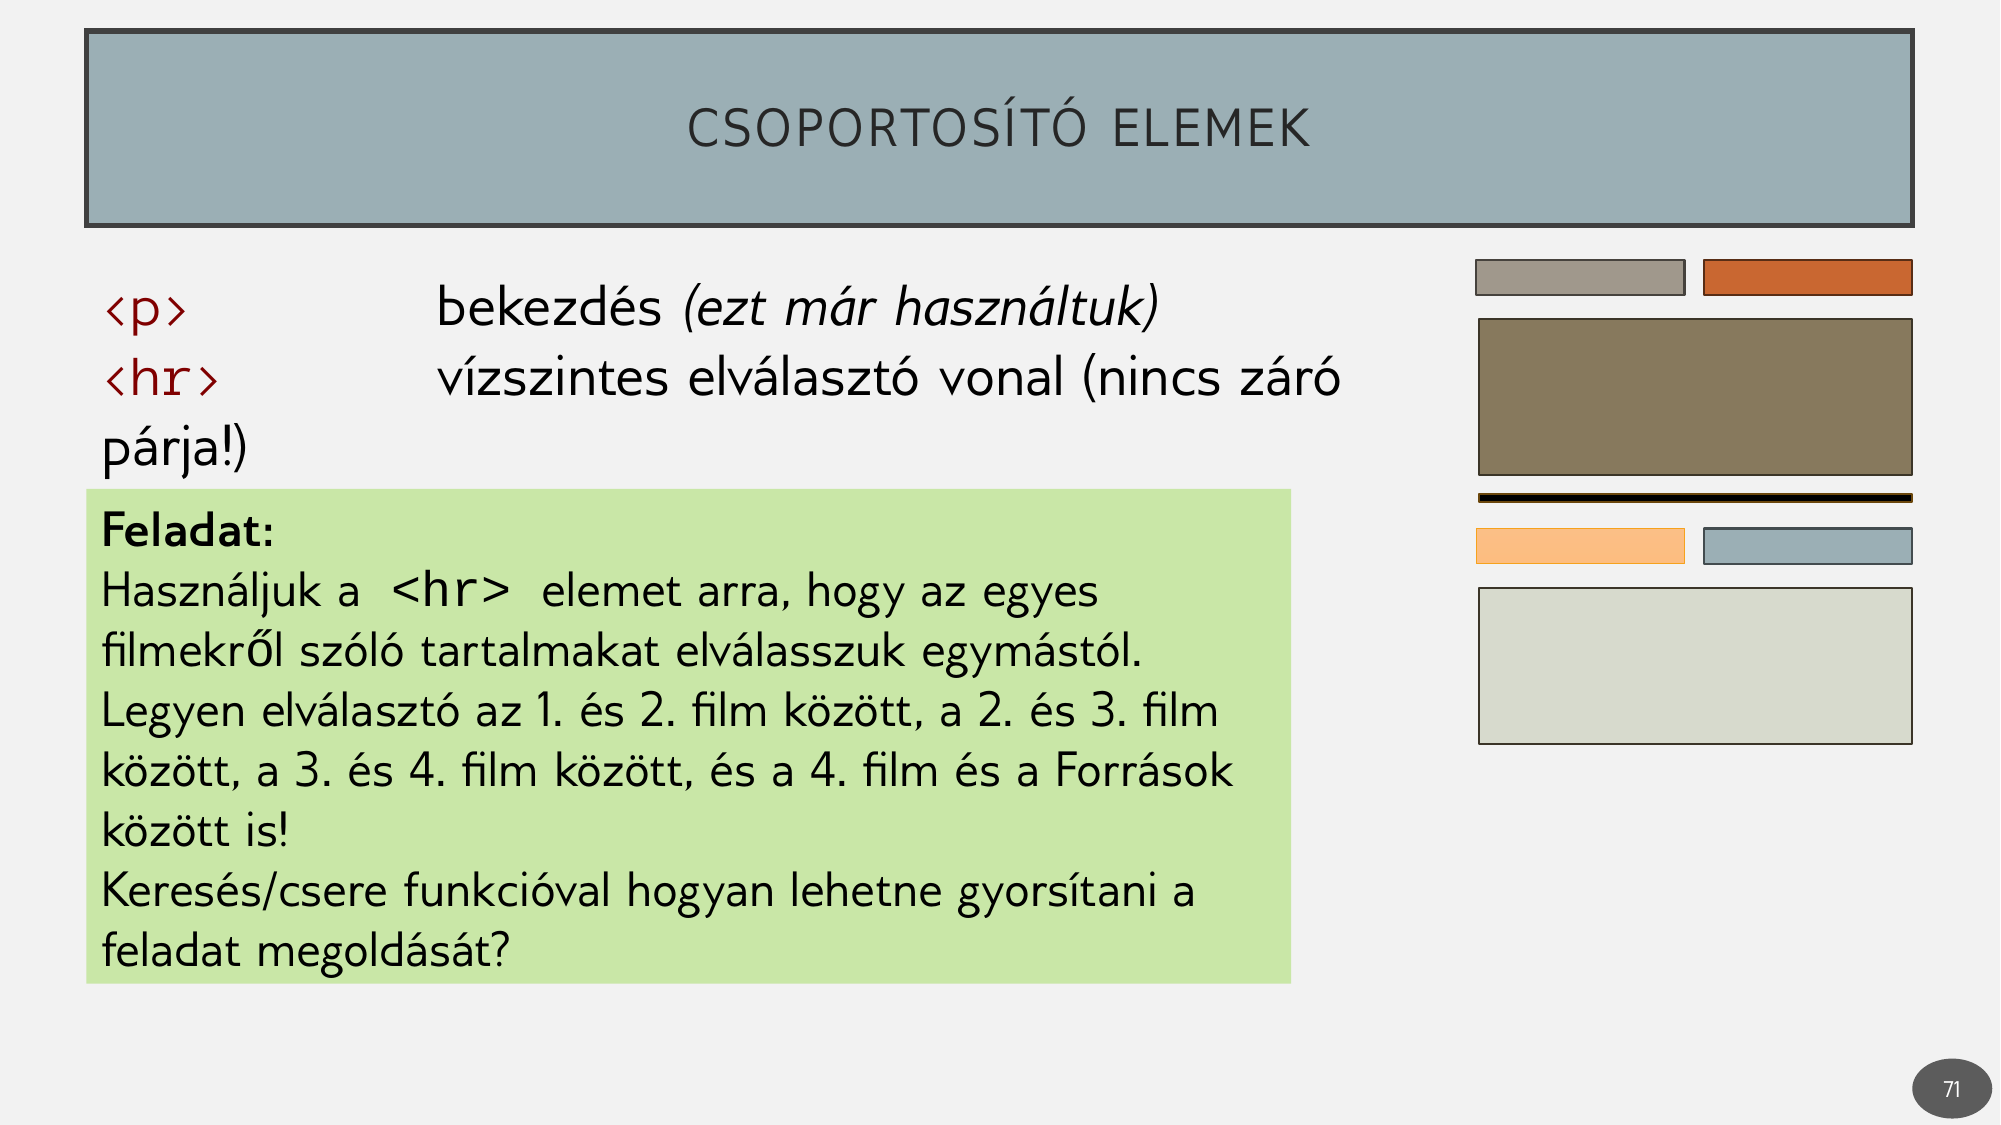

# Csoportosító elemek
<p>		 bekezdés (ezt már használtuk)
<hr>		  vízszintes elválasztó vonal (nincs záró párja!)

Feladat:
Használjuk a <hr> elemet arra, hogy az egyes filmekről szóló tartalmakat elválasszuk egymástól. Legyen elválasztó az 1. és 2. film között, a 2. és 3. film között, a 3. és 4. film között, és a 4. film és a Források között is!
Keresés/csere funkcióval hogyan lehetne gyorsítani a feladat megoldását?
71